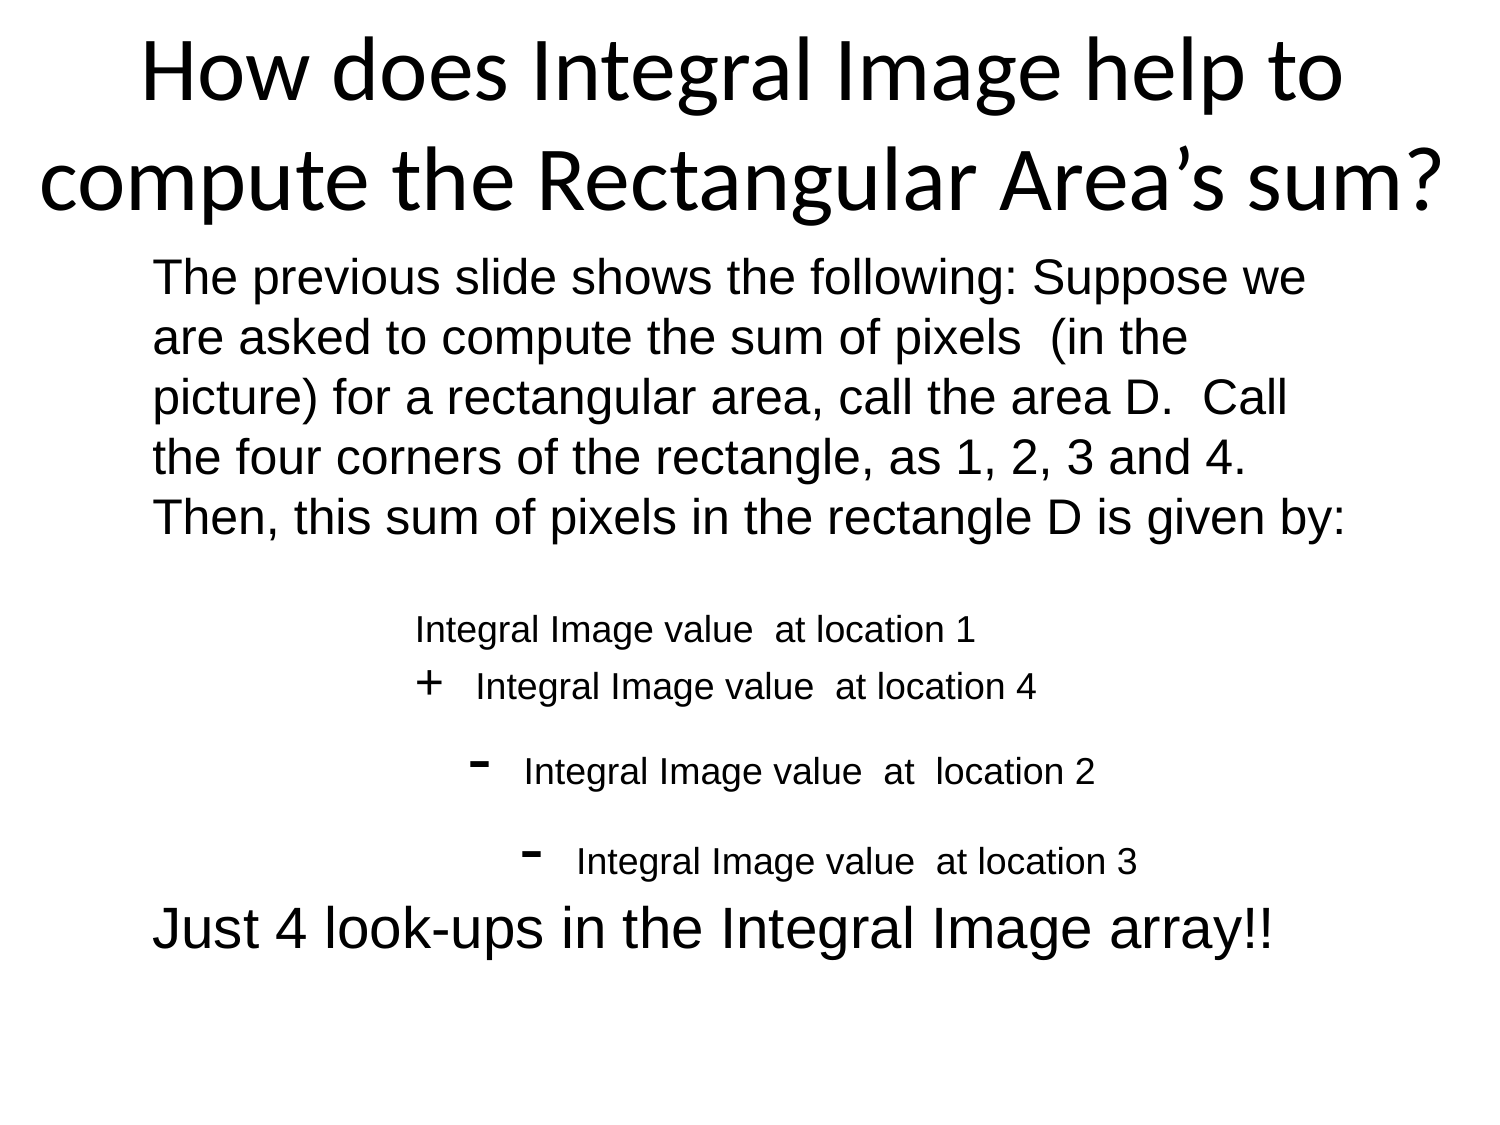

# How does Integral Image help to compute the Rectangular Area’s sum?

The previous slide shows the following: Suppose we are asked to compute the sum of pixels  (in the picture) for a rectangular area, call the area D.  Call the four corners of the rectangle, as 1, 2, 3 and 4.
Then, this sum of pixels in the rectangle D is given by:

                         Integral Image value  at location 1
                         +   Integral Image value  at location 4
                              -   Integral Image value  at  location 2
                                   -   Integral Image value  at location 3
Just 4 look-ups in the Integral Image array!!